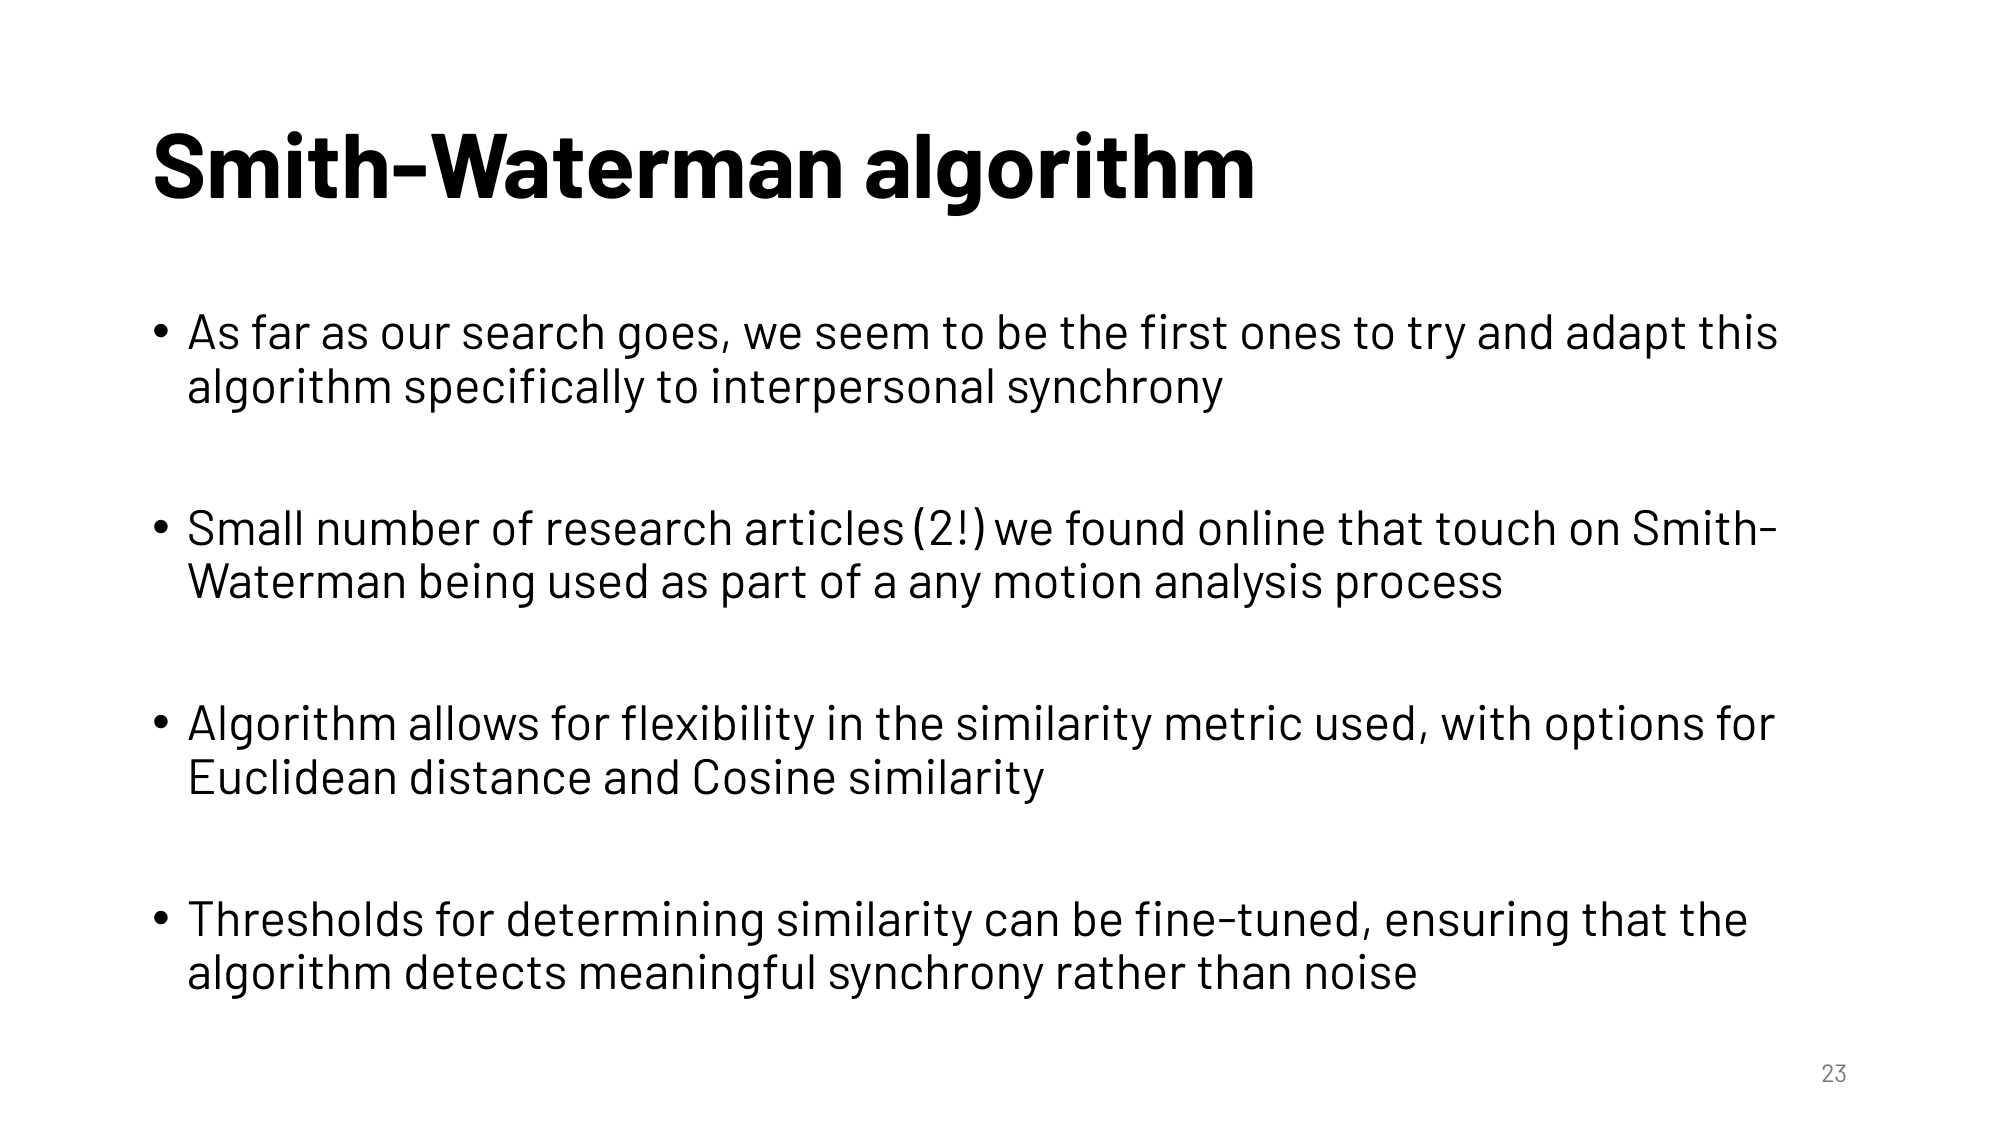

# Smith-Waterman algorithm
As far as our search goes, we seem to be the first ones to try and adapt this algorithm specifically to interpersonal synchrony

Small number of research articles (2!) we found online that touch on Smith-Waterman being used as part of a any motion analysis process

Algorithm allows for flexibility in the similarity metric used, with options for Euclidean distance and Cosine similarity

Thresholds for determining similarity can be fine-tuned, ensuring that the algorithm detects meaningful synchrony rather than noise
23